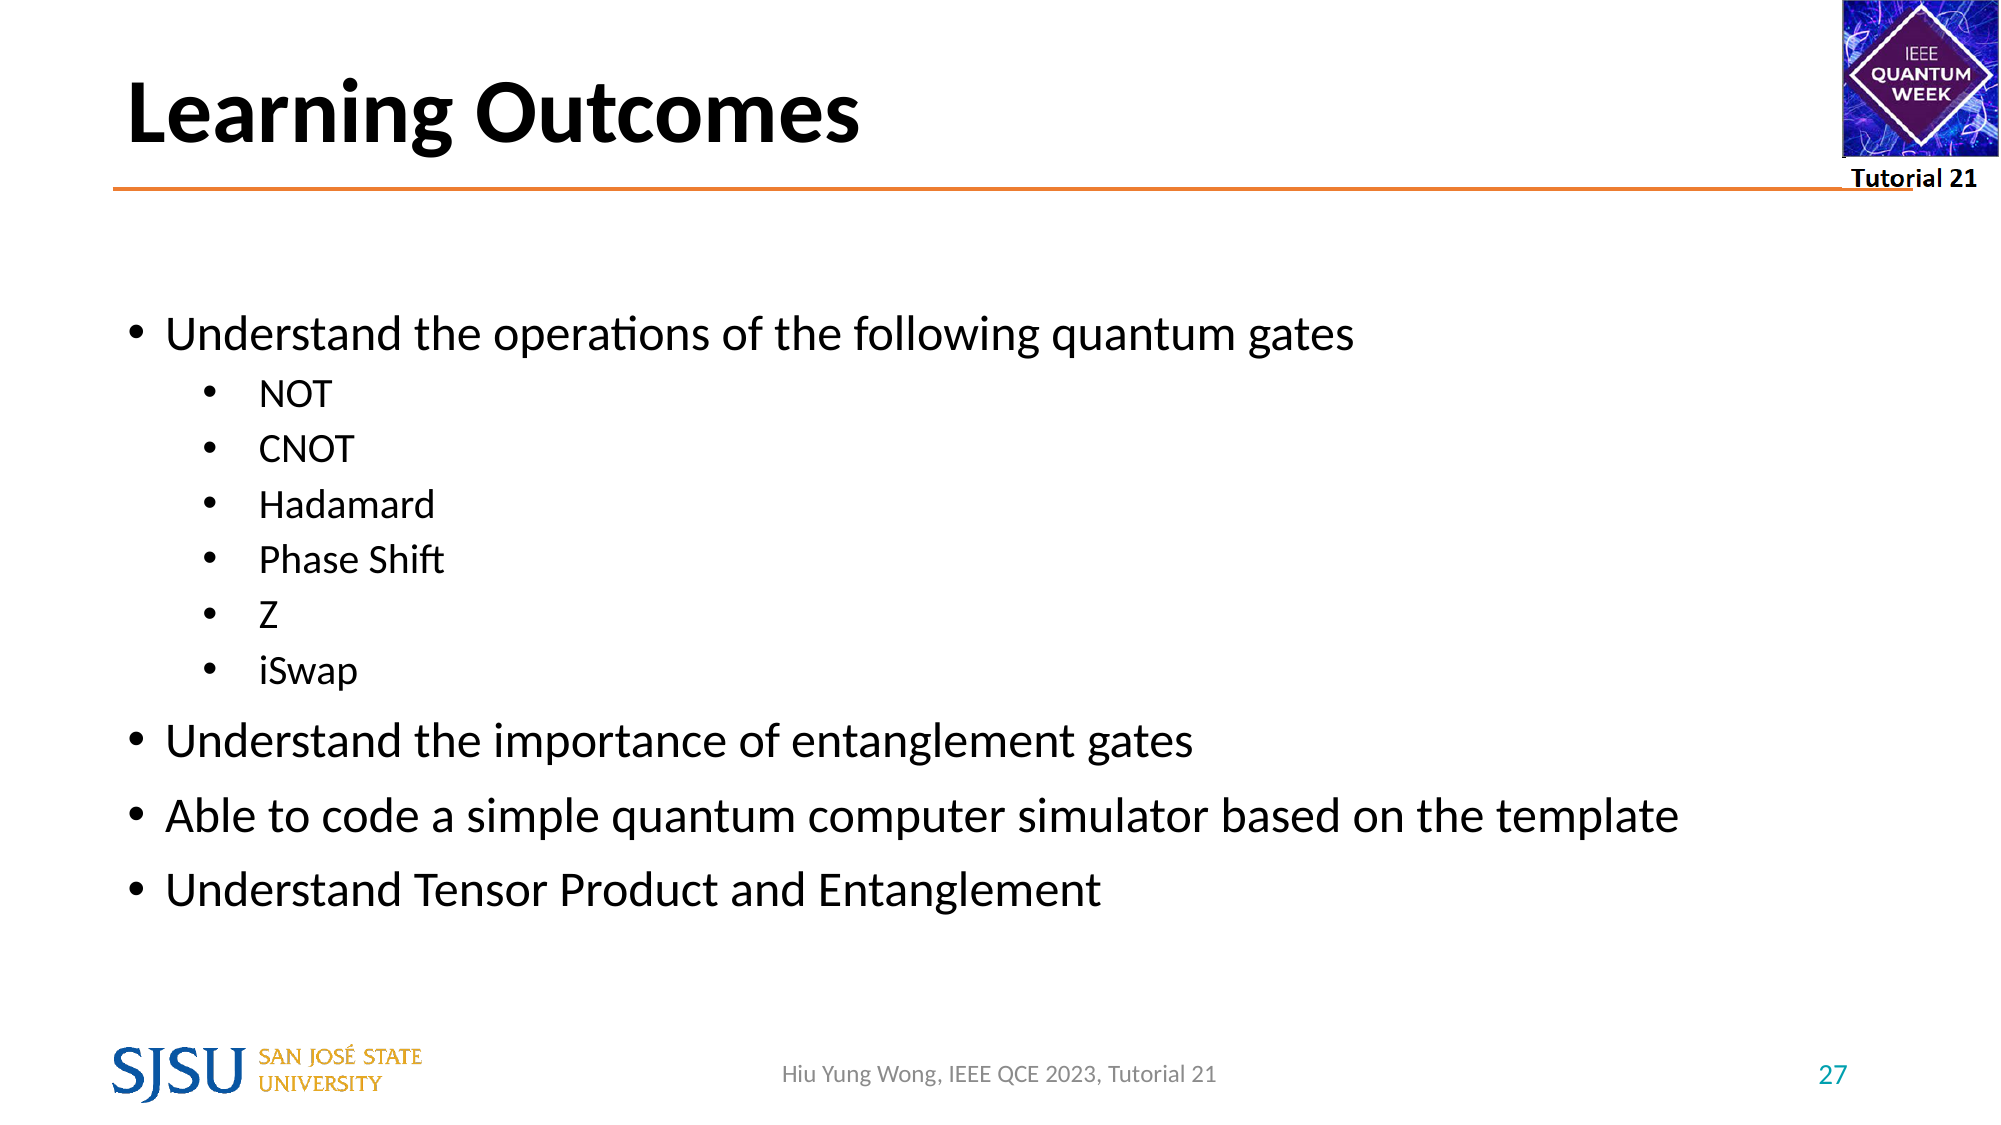

# Learning Outcomes
Understand the operations of the following quantum gates
NOT
CNOT
Hadamard
Phase Shift
Z
iSwap
Understand the importance of entanglement gates
Able to code a simple quantum computer simulator based on the template
Understand Tensor Product and Entanglement
Hiu Yung Wong, IEEE QCE 2023, Tutorial 21